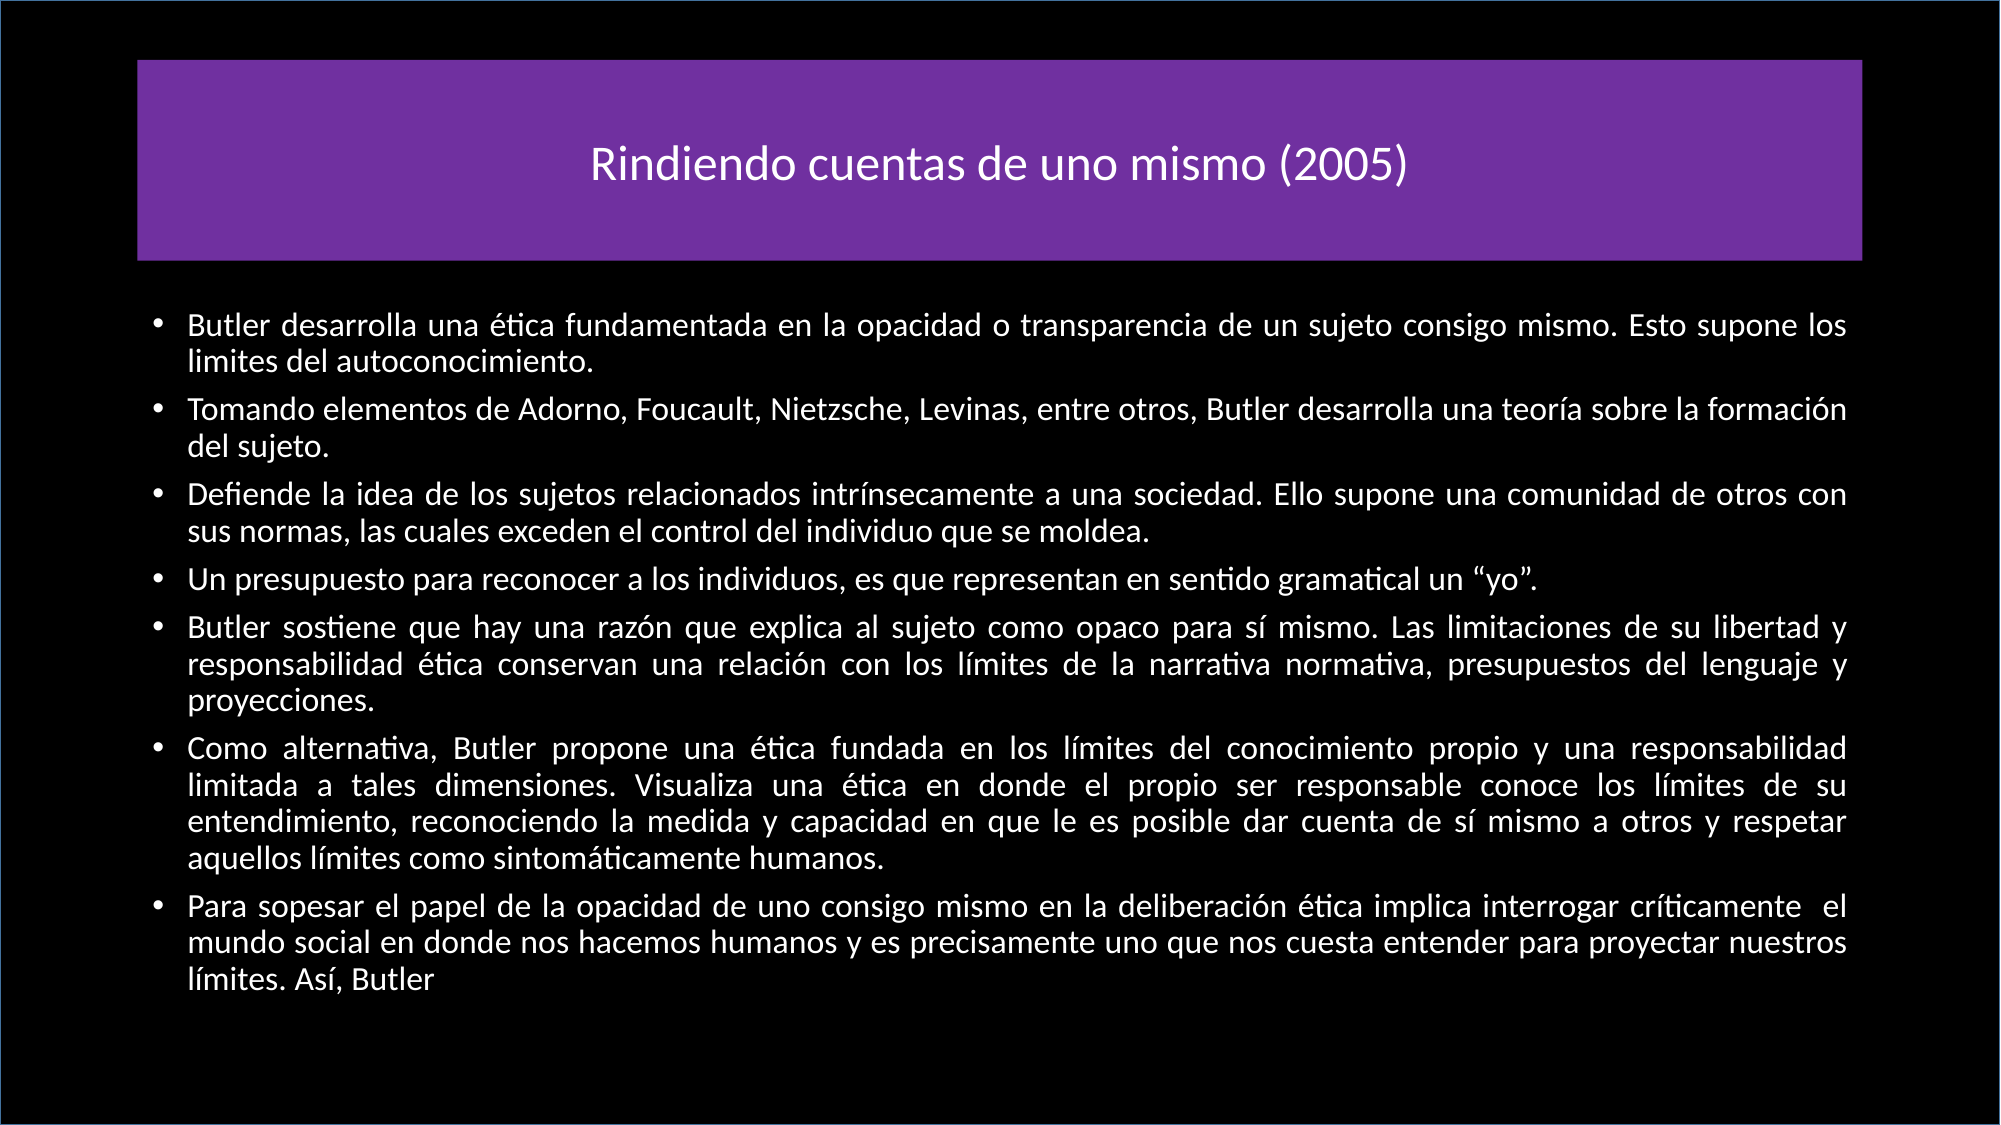

# Rindiendo cuentas de uno mismo (2005)
Butler desarrolla una ética fundamentada en la opacidad o transparencia de un sujeto consigo mismo. Esto supone los limites del autoconocimiento.
Tomando elementos de Adorno, Foucault, Nietzsche, Levinas, entre otros, Butler desarrolla una teoría sobre la formación del sujeto.
Defiende la idea de los sujetos relacionados intrínsecamente a una sociedad. Ello supone una comunidad de otros con sus normas, las cuales exceden el control del individuo que se moldea.
Un presupuesto para reconocer a los individuos, es que representan en sentido gramatical un “yo”.
Butler sostiene que hay una razón que explica al sujeto como opaco para sí mismo. Las limitaciones de su libertad y responsabilidad ética conservan una relación con los límites de la narrativa normativa, presupuestos del lenguaje y proyecciones.
Como alternativa, Butler propone una ética fundada en los límites del conocimiento propio y una responsabilidad limitada a tales dimensiones. Visualiza una ética en donde el propio ser responsable conoce los límites de su entendimiento, reconociendo la medida y capacidad en que le es posible dar cuenta de sí mismo a otros y respetar aquellos límites como sintomáticamente humanos.
Para sopesar el papel de la opacidad de uno consigo mismo en la deliberación ética implica interrogar críticamente  el mundo social en donde nos hacemos humanos y es precisamente uno que nos cuesta entender para proyectar nuestros límites. Así, Butler